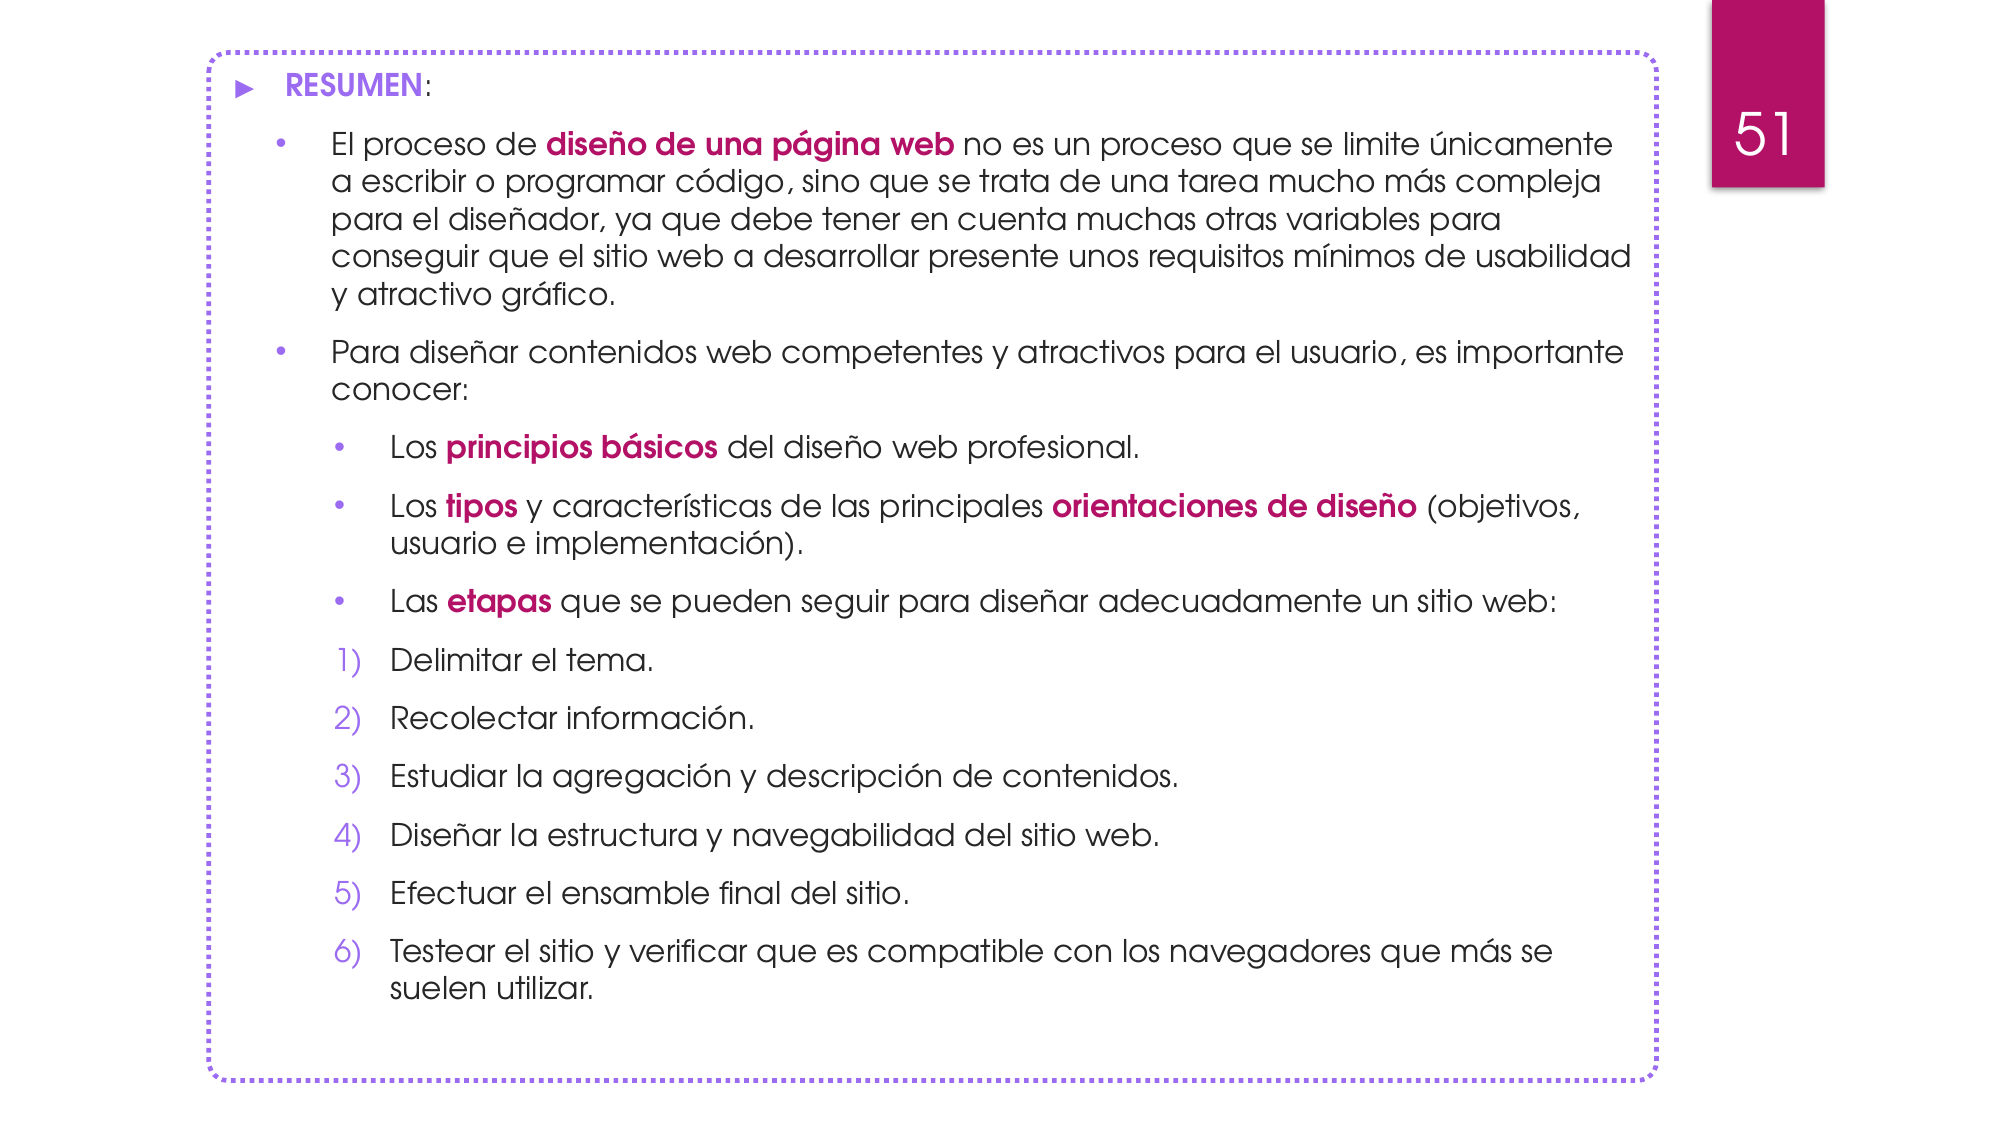

51
RESUMEN:
El proceso de diseño de una página web no es un proceso que se limite únicamente a escribir o programar código, sino que se trata de una tarea mucho más compleja para el diseñador, ya que debe tener en cuenta muchas otras variables para conseguir que el sitio web a desarrollar presente unos requisitos mínimos de usabilidad y atractivo gráfico.
Para diseñar contenidos web competentes y atractivos para el usuario, es importante conocer:
Los principios básicos del diseño web profesional.
Los tipos y características de las principales orientaciones de diseño (objetivos, usuario e implementación).
Las etapas que se pueden seguir para diseñar adecuadamente un sitio web:
Delimitar el tema.
Recolectar información.
Estudiar la agregación y descripción de contenidos.
Diseñar la estructura y navegabilidad del sitio web.
Efectuar el ensamble final del sitio.
Testear el sitio y verificar que es compatible con los navegadores que más se suelen utilizar.